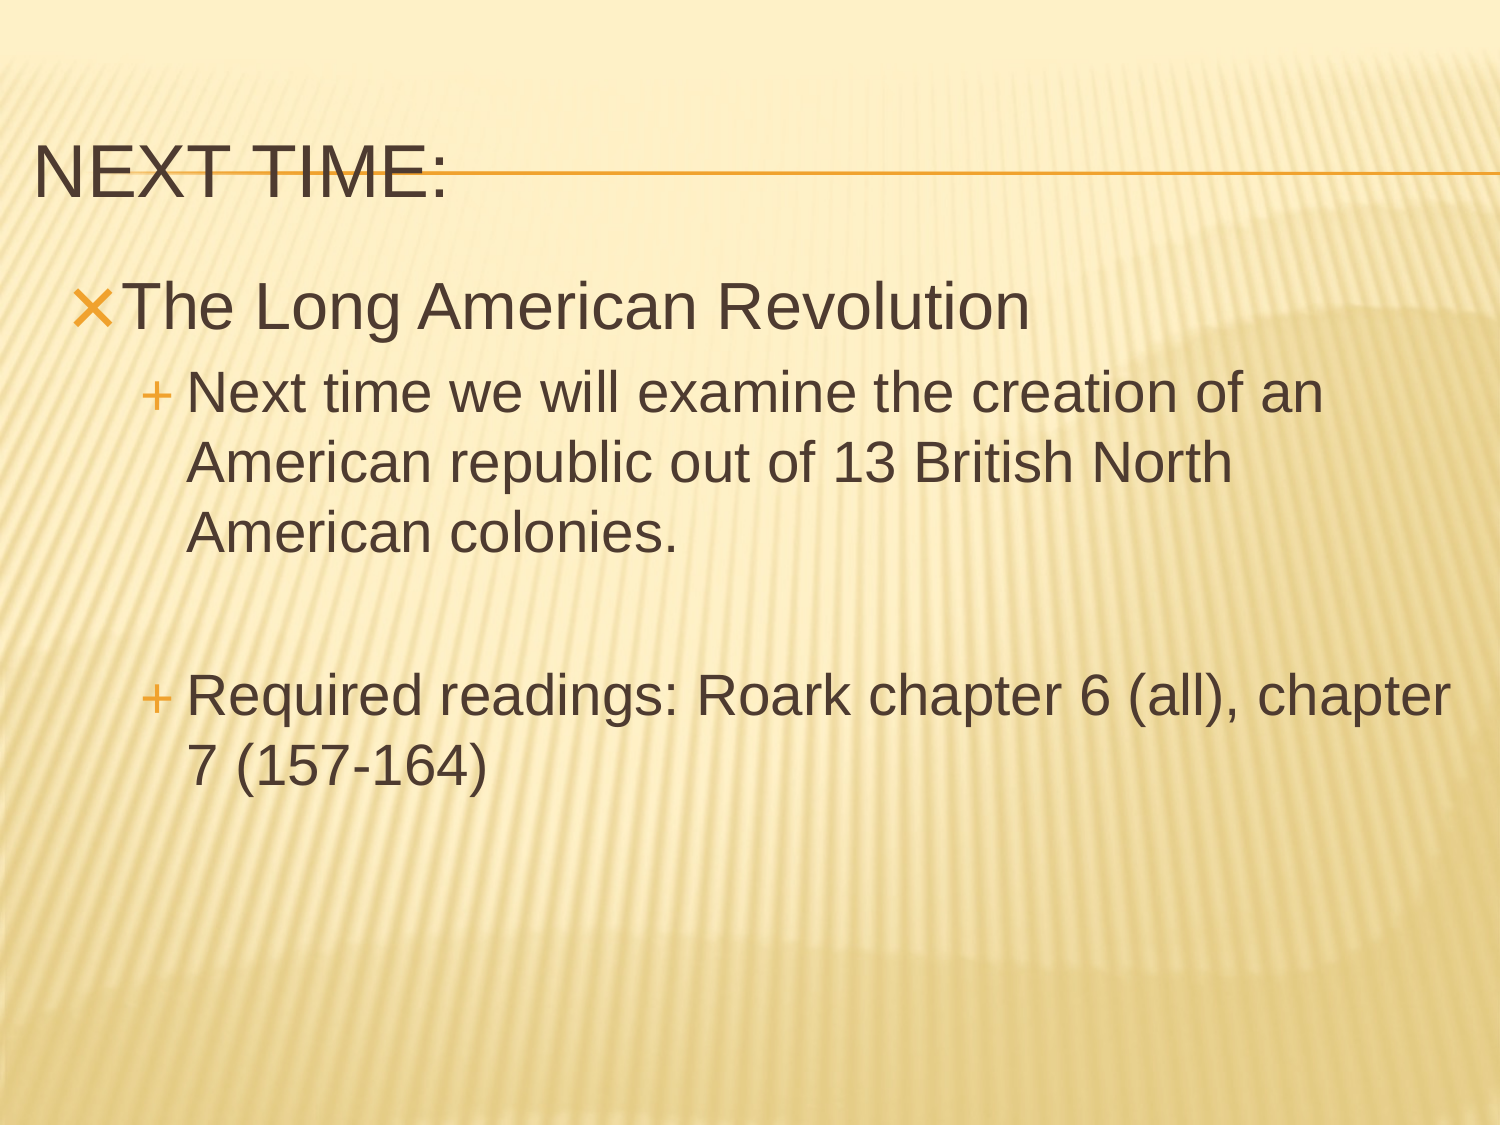

NEXT TIME:
The Long American Revolution
Next time we will examine the creation of an American republic out of 13 British North American colonies.

Required readings: Roark chapter 6 (all), chapter 7 (157-164)